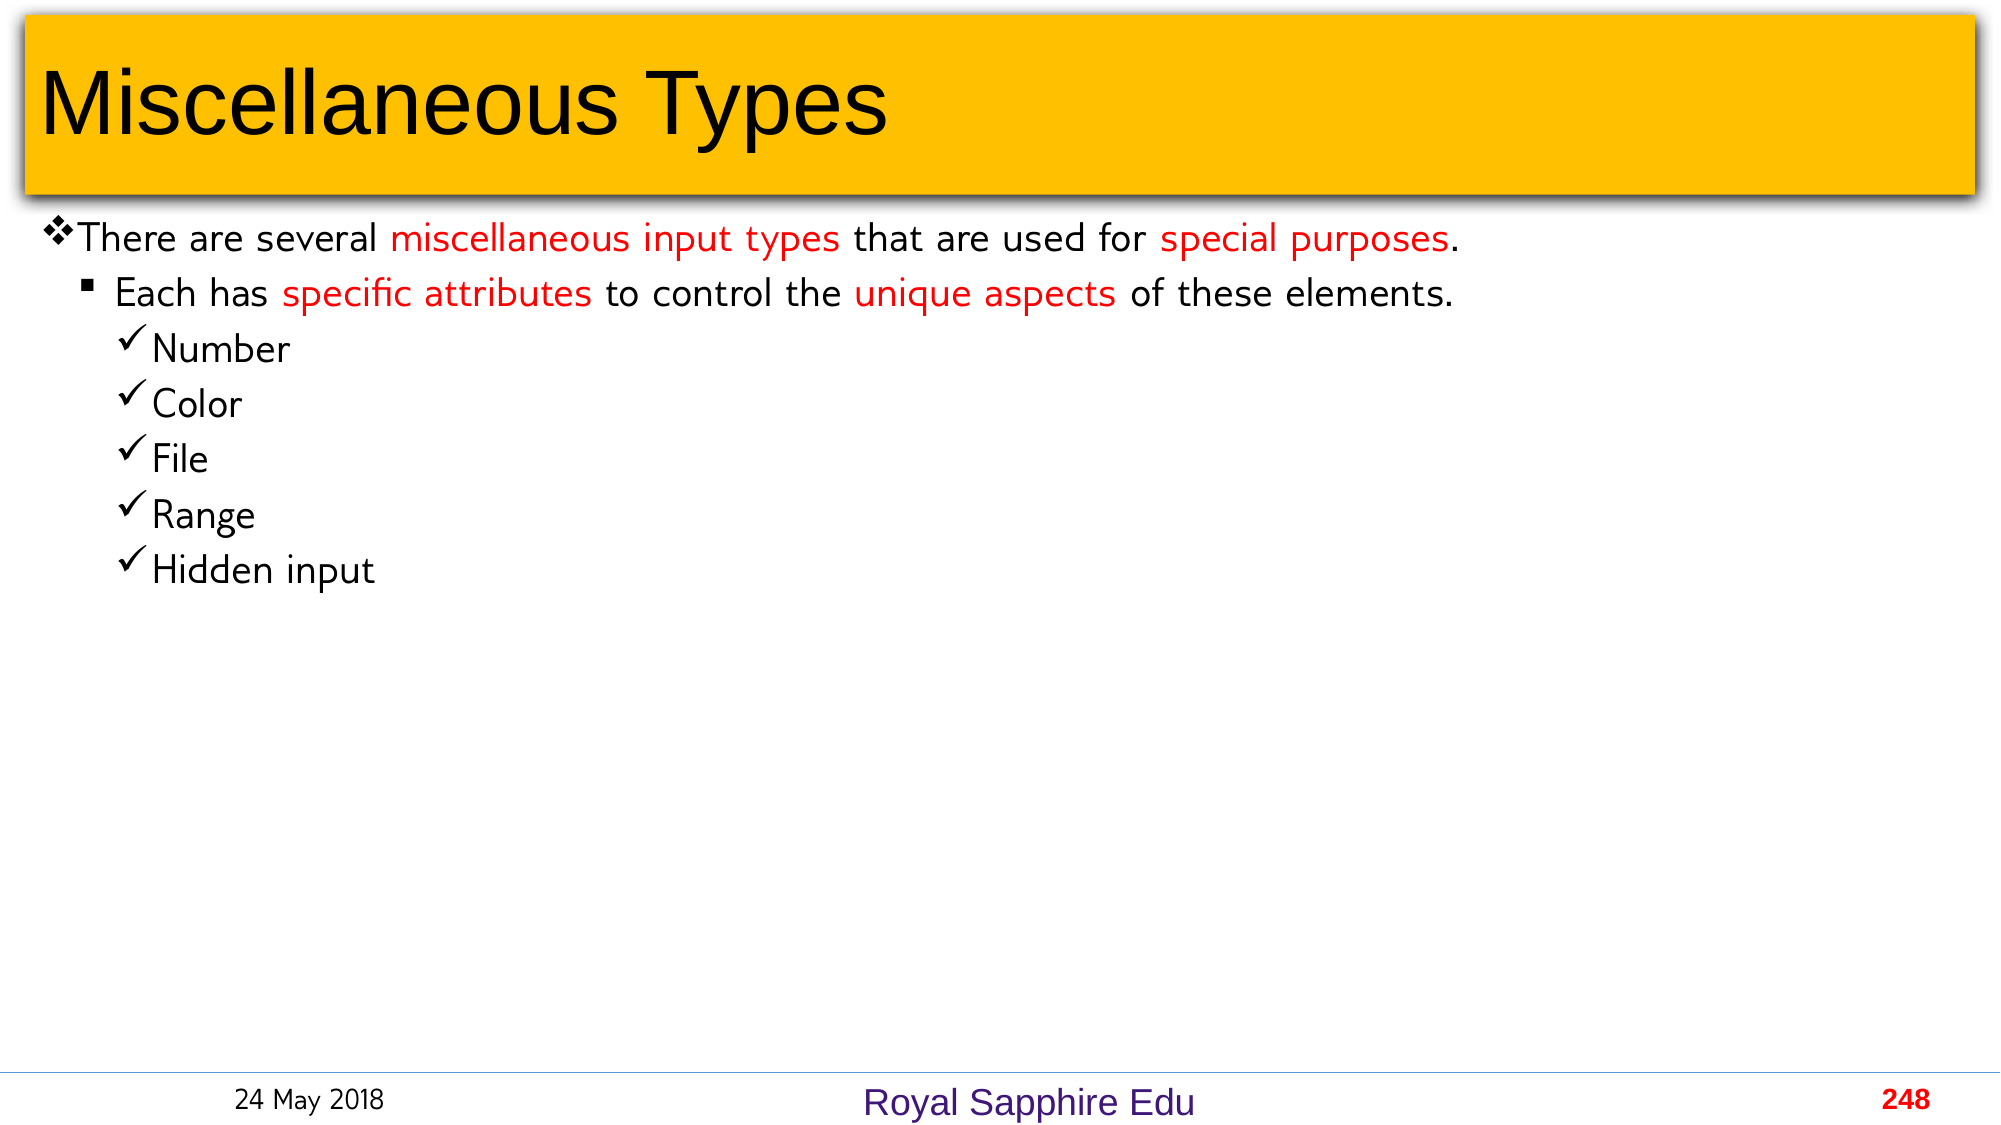

# Miscellaneous Types
There are several miscellaneous input types that are used for special purposes.
Each has specific attributes to control the unique aspects of these elements.
Number
Color
File
Range
Hidden input
24 May 2018
248